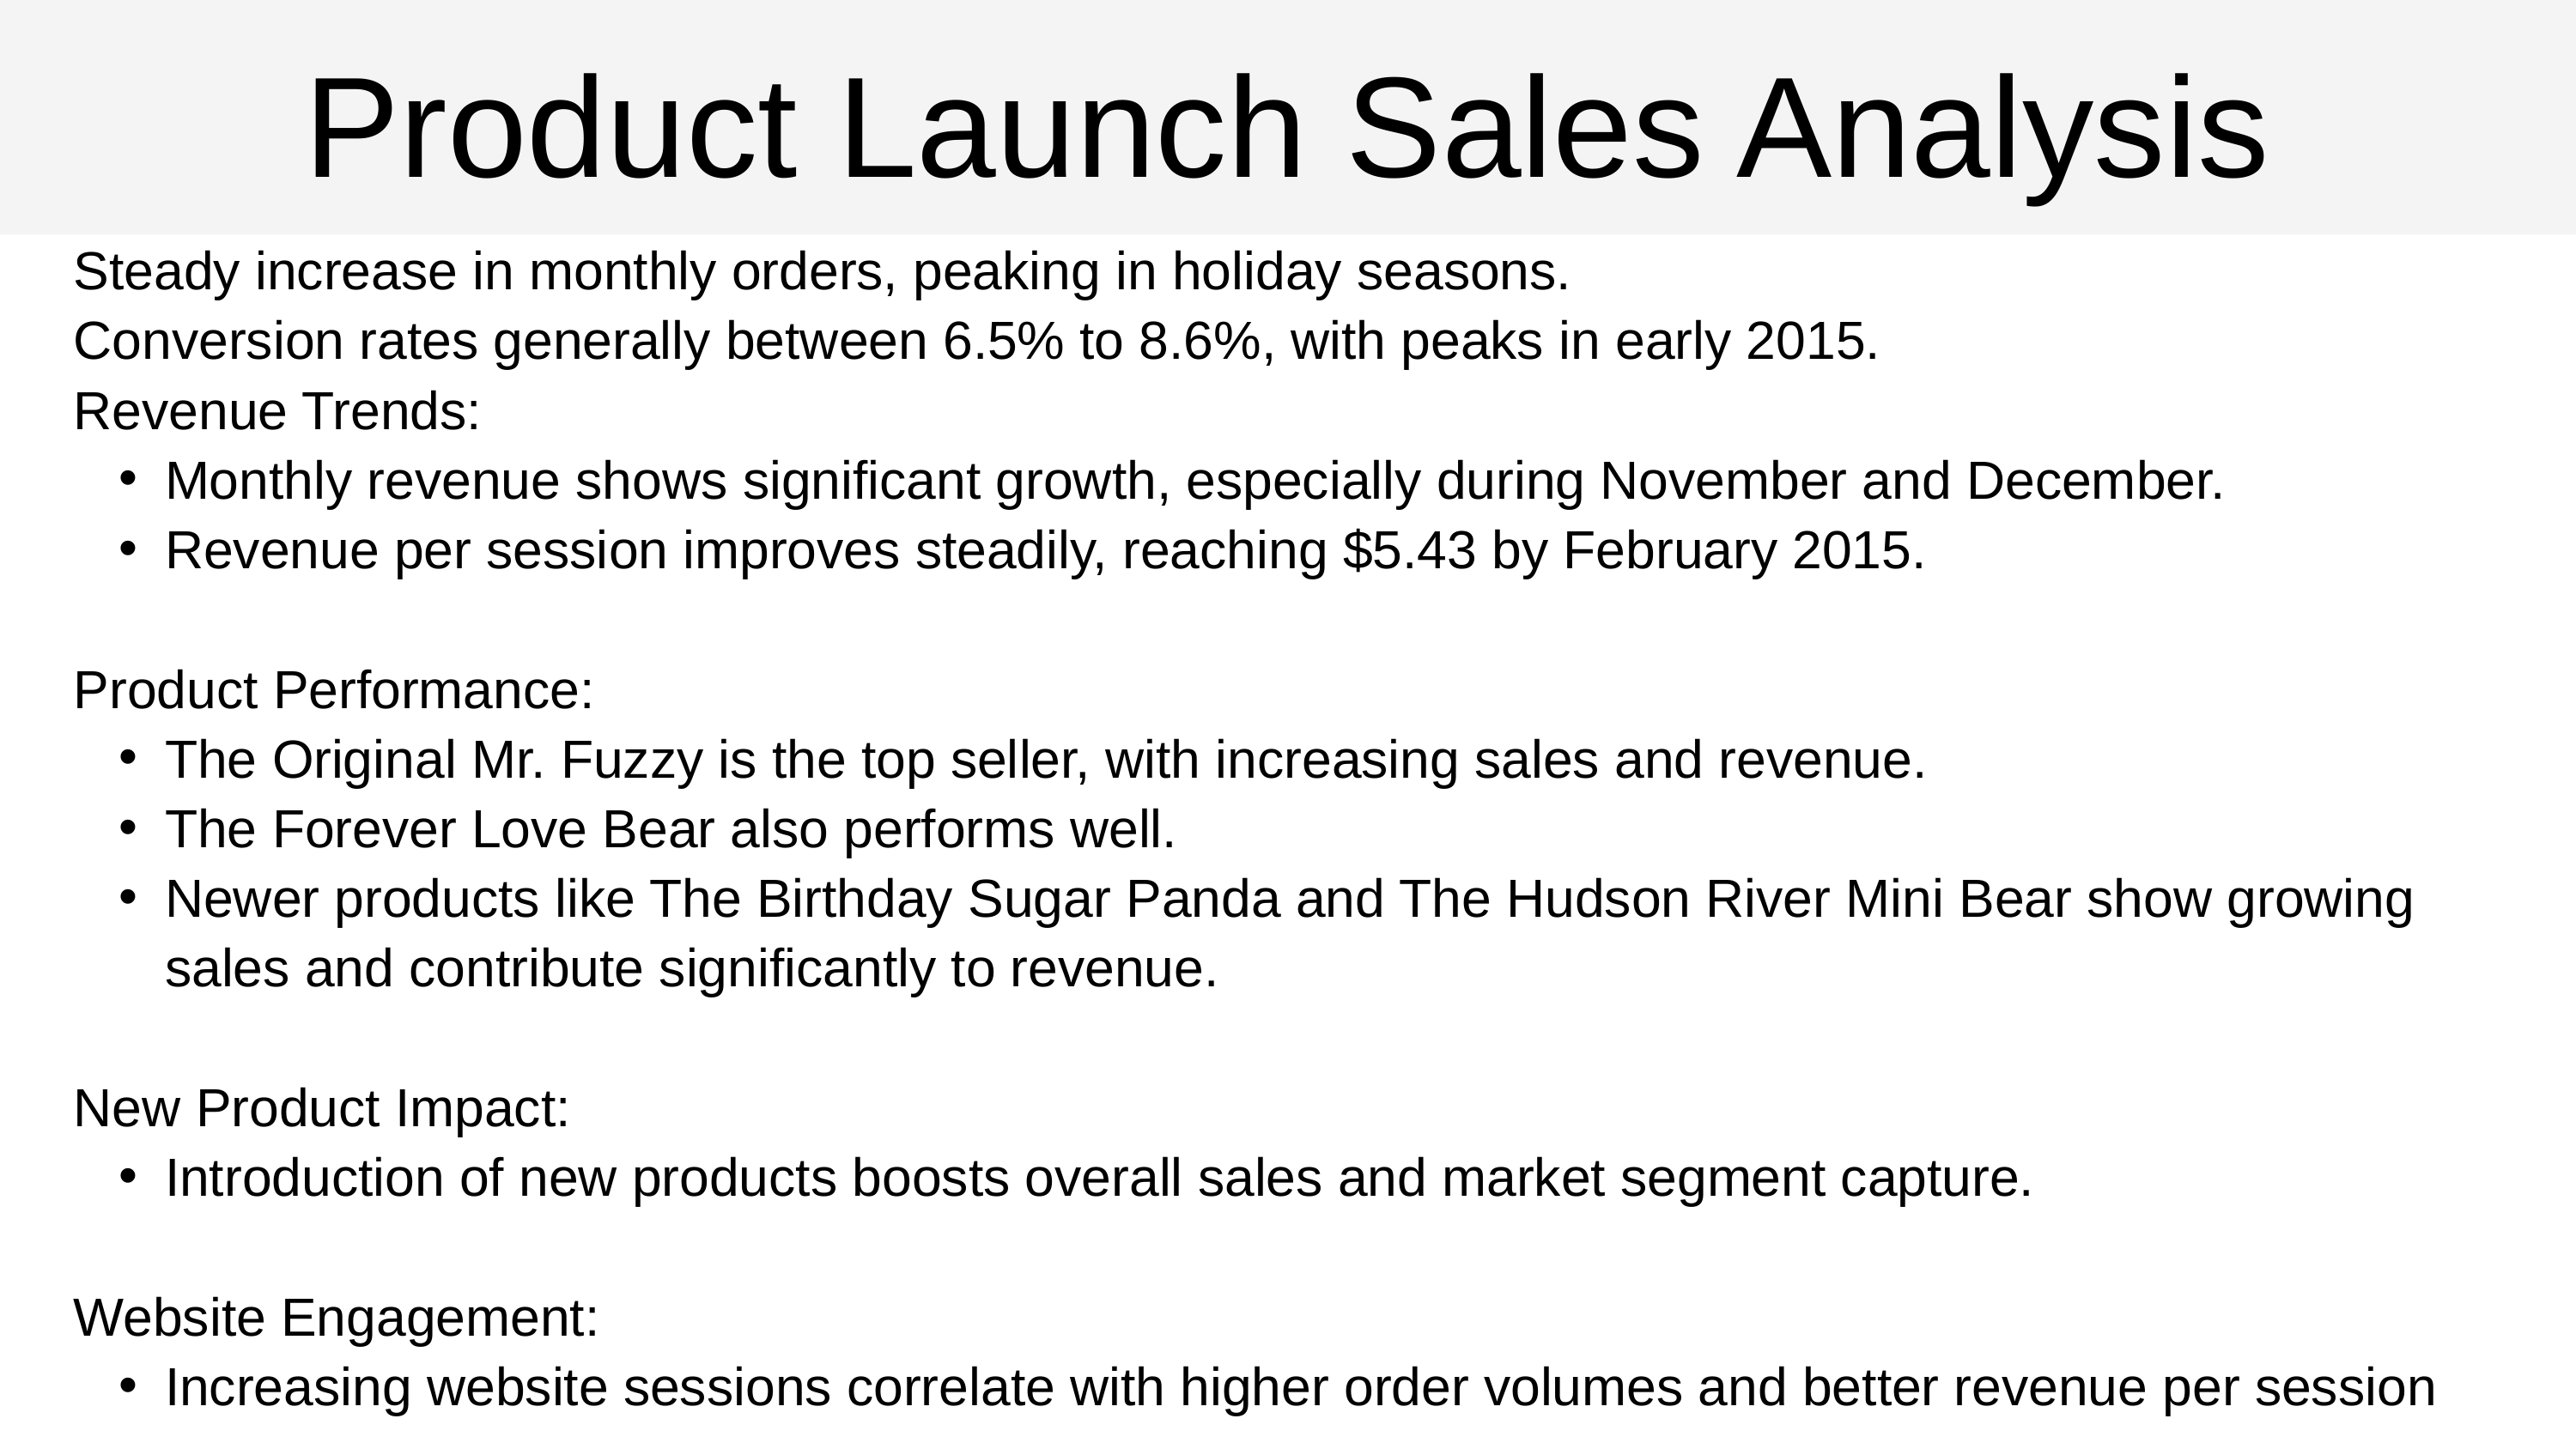

21
Product Launch Sales Analysis
Steady increase in monthly orders, peaking in holiday seasons.
Conversion rates generally between 6.5% to 8.6%, with peaks in early 2015.
Revenue Trends:
Monthly revenue shows significant growth, especially during November and December.
Revenue per session improves steadily, reaching $5.43 by February 2015.

Product Performance:
The Original Mr. Fuzzy is the top seller, with increasing sales and revenue.
The Forever Love Bear also performs well.
Newer products like The Birthday Sugar Panda and The Hudson River Mini Bear show growing sales and contribute significantly to revenue.

New Product Impact:
Introduction of new products boosts overall sales and market segment capture.

Website Engagement:
Increasing website sessions correlate with higher order volumes and better revenue per session